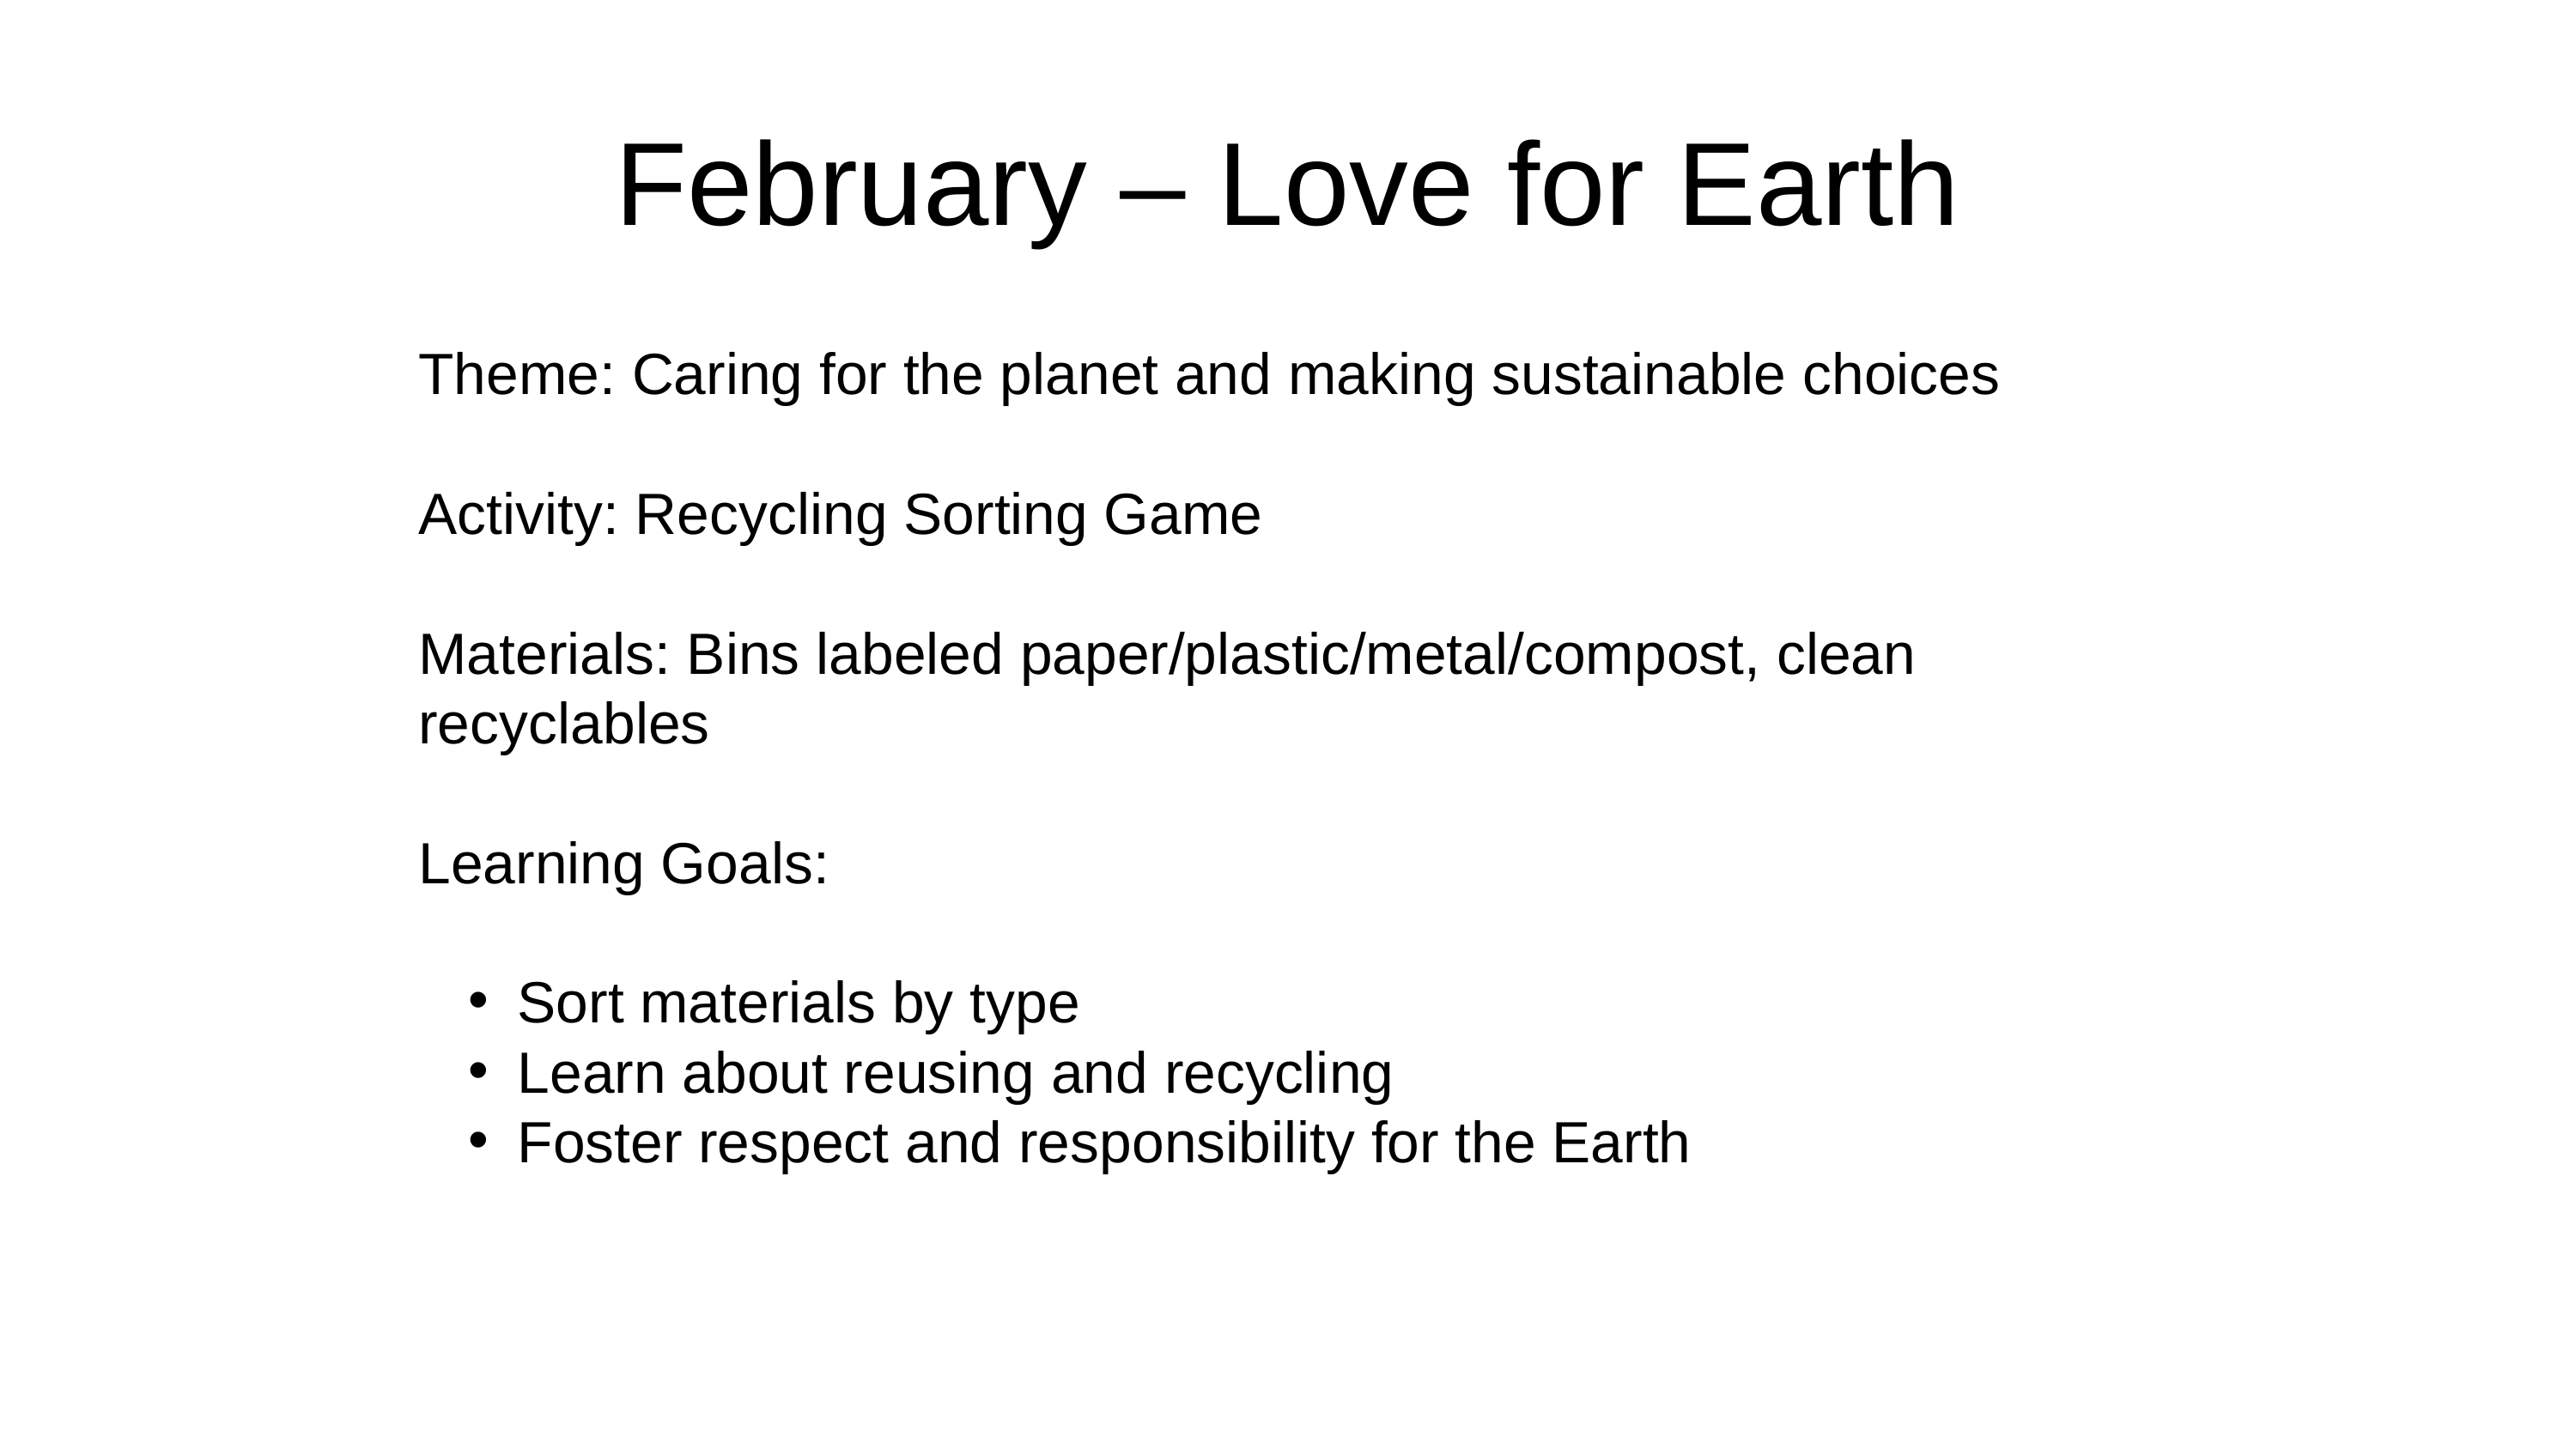

February – Love for Earth

Theme: Caring for the planet and making sustainable choices

Activity: Recycling Sorting Game

Materials: Bins labeled paper/plastic/metal/compost, clean recyclables

Learning Goals:

Sort materials by type
Learn about reusing and recycling
Foster respect and responsibility for the Earth